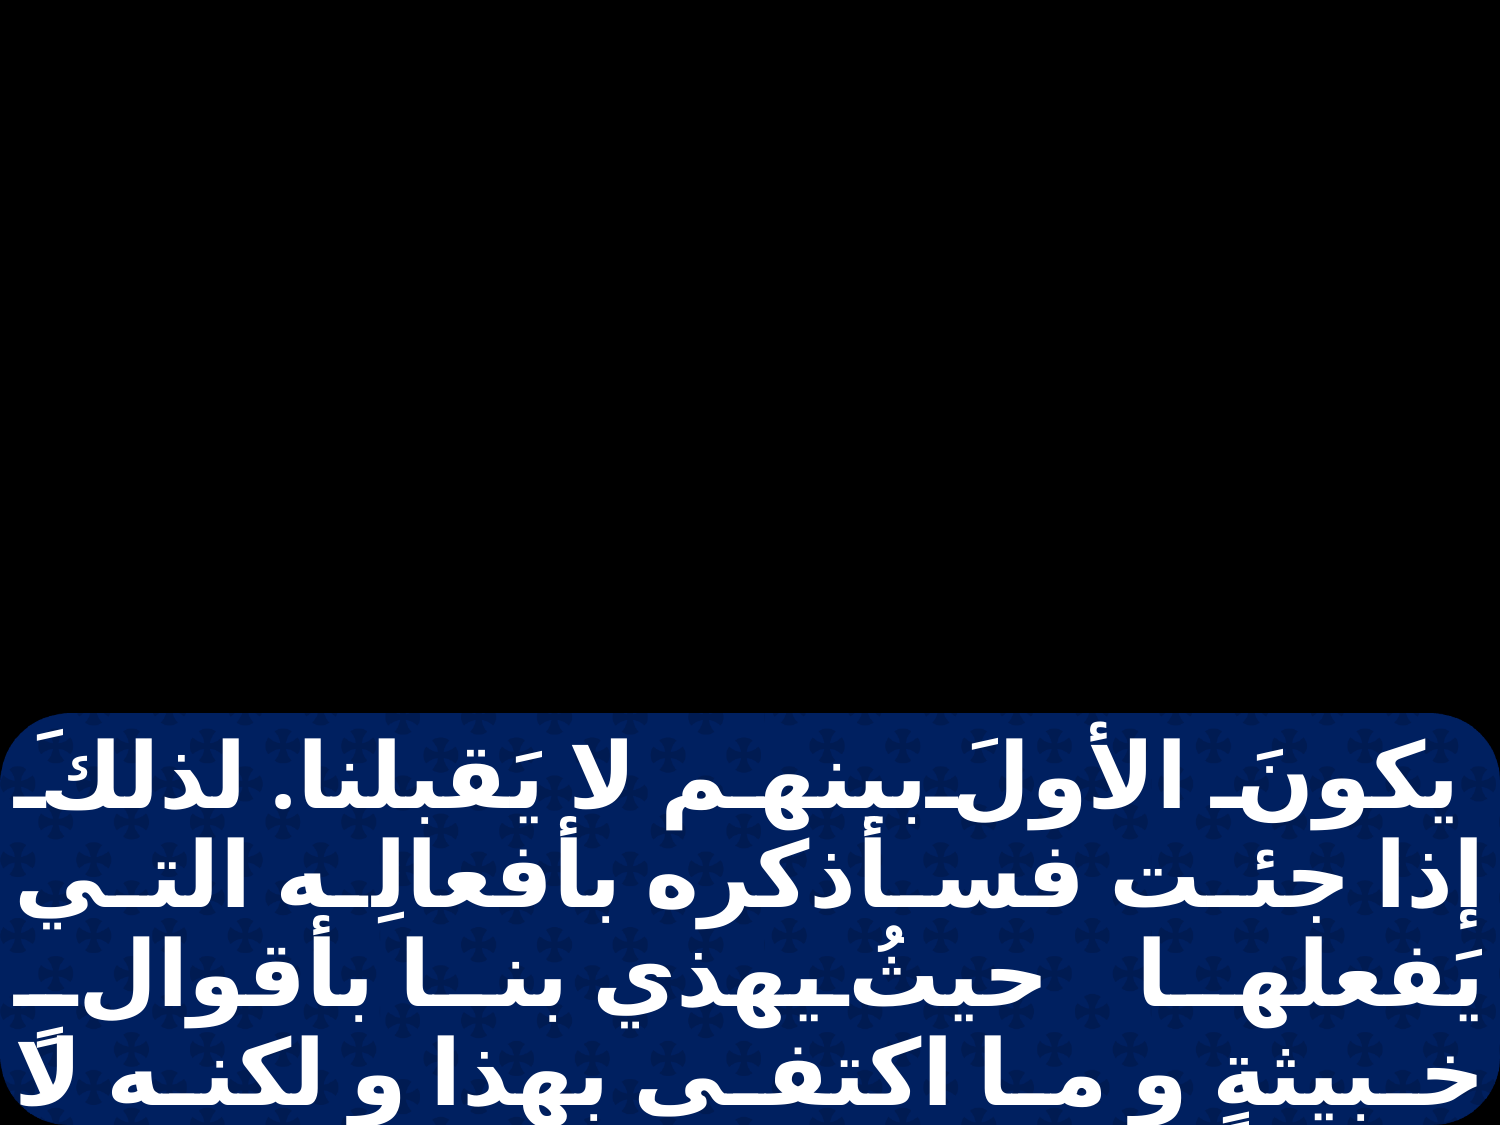

يكونَ الأولَ بينهم لا يَقبلنا. لذلكَ إذا جئت فسأذكره بأفعالِه التي يَفعلها حيثُ يهذي بنا بأقوالٍ خبيثةٍ و ما اكتفى بهذا و لكنه لا يقبل الاخوة ويَمنعُ الذينَ يُريدونَ قبولهم ويَطردهم مِن الكنيسةِ .